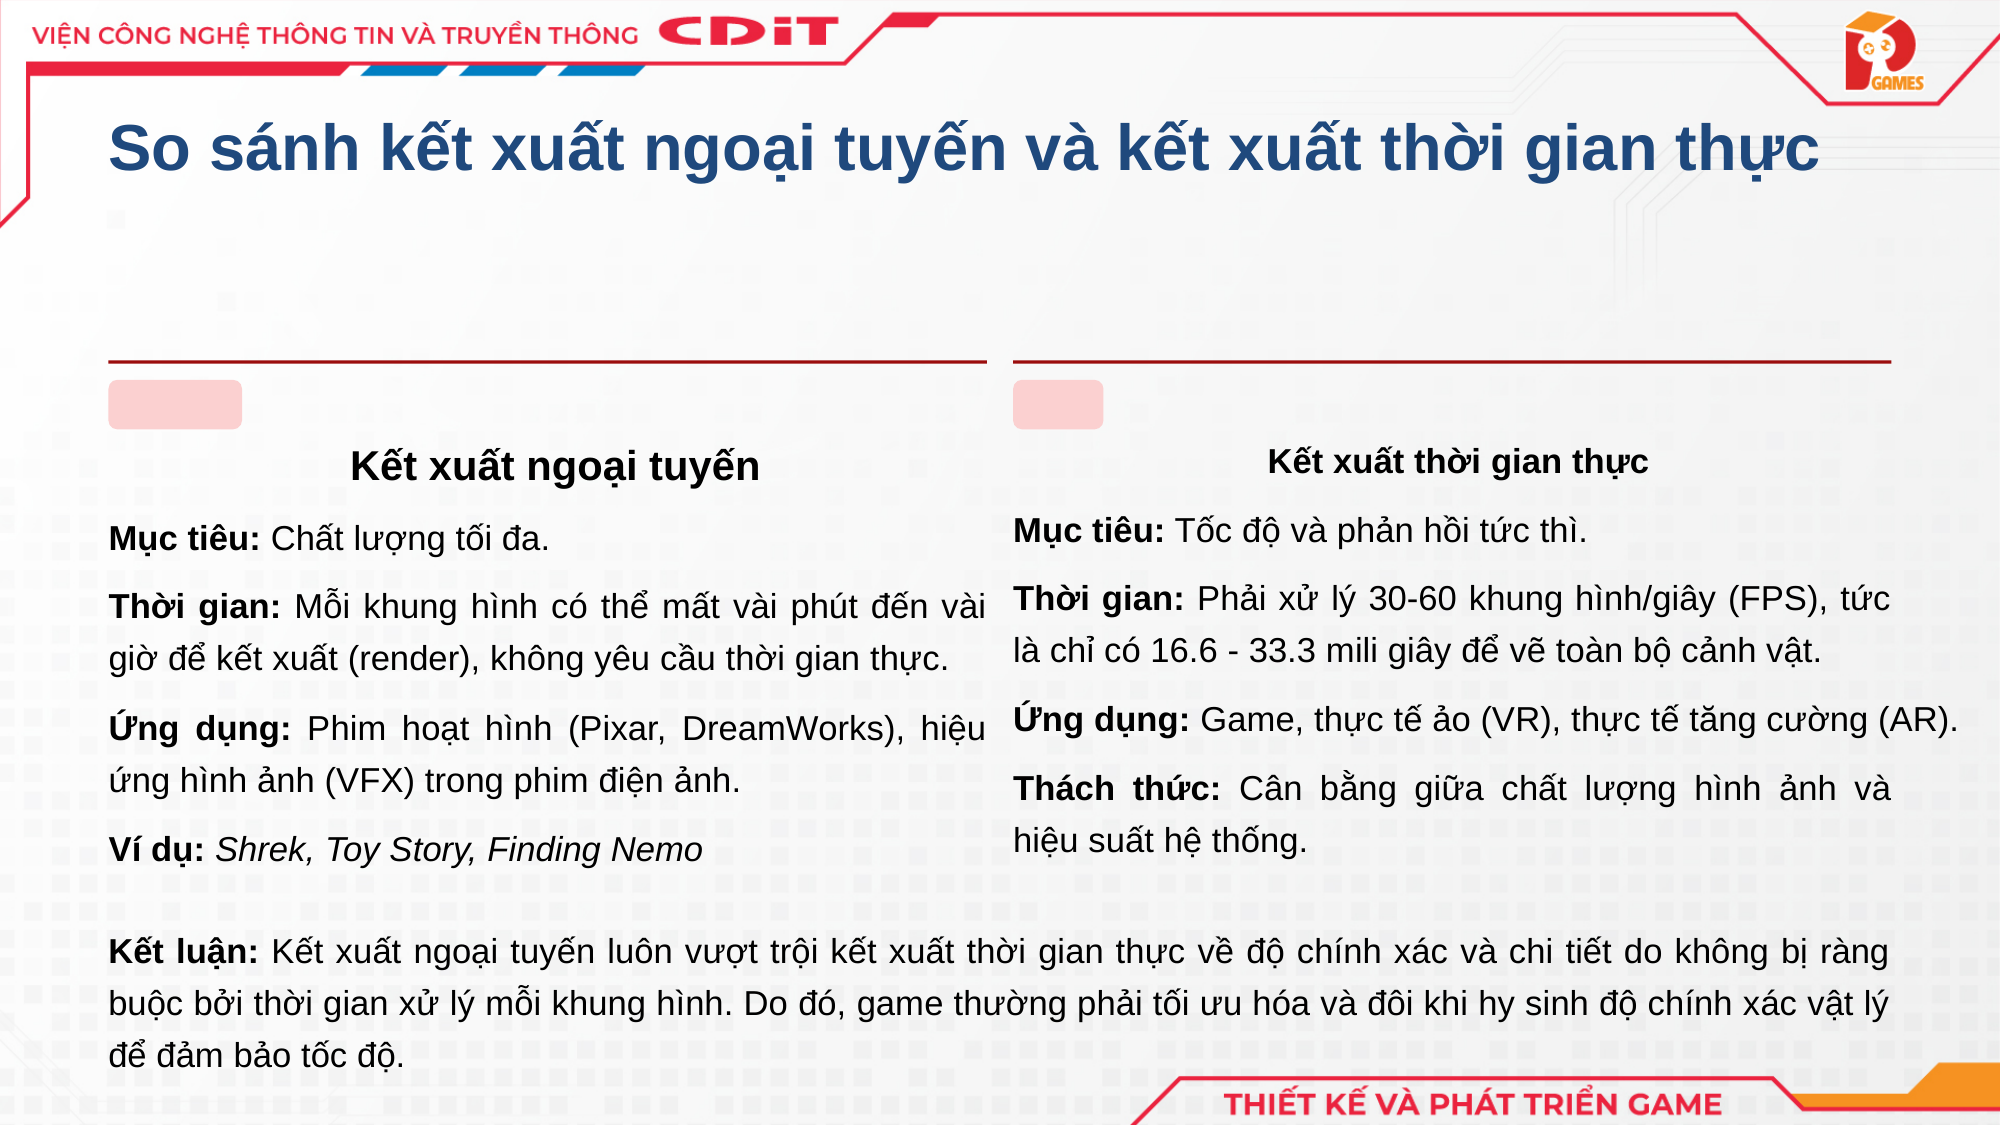

So sánh kết xuất ngoại tuyến và kết xuất thời gian thực

Kết xuất ngoại tuyến
Kết xuất thời gian thực
Mục tiêu: Tốc độ và phản hồi tức thì.
Mục tiêu: Chất lượng tối đa.
Thời gian: Phải xử lý 30-60 khung hình/giây (FPS), tức là chỉ có 16.6 - 33.3 mili giây để vẽ toàn bộ cảnh vật.
Thời gian: Mỗi khung hình có thể mất vài phút đến vài giờ để kết xuất (render), không yêu cầu thời gian thực.
Ứng dụng: Game, thực tế ảo (VR), thực tế tăng cường (AR).
Ứng dụng: Phim hoạt hình (Pixar, DreamWorks), hiệu ứng hình ảnh (VFX) trong phim điện ảnh.
Thách thức: Cân bằng giữa chất lượng hình ảnh và hiệu suất hệ thống.
Ví dụ: Shrek, Toy Story, Finding Nemo
Kết luận: Kết xuất ngoại tuyến luôn vượt trội kết xuất thời gian thực về độ chính xác và chi tiết do không bị ràng buộc bởi thời gian xử lý mỗi khung hình. Do đó, game thường phải tối ưu hóa và đôi khi hy sinh độ chính xác vật lý để đảm bảo tốc độ.